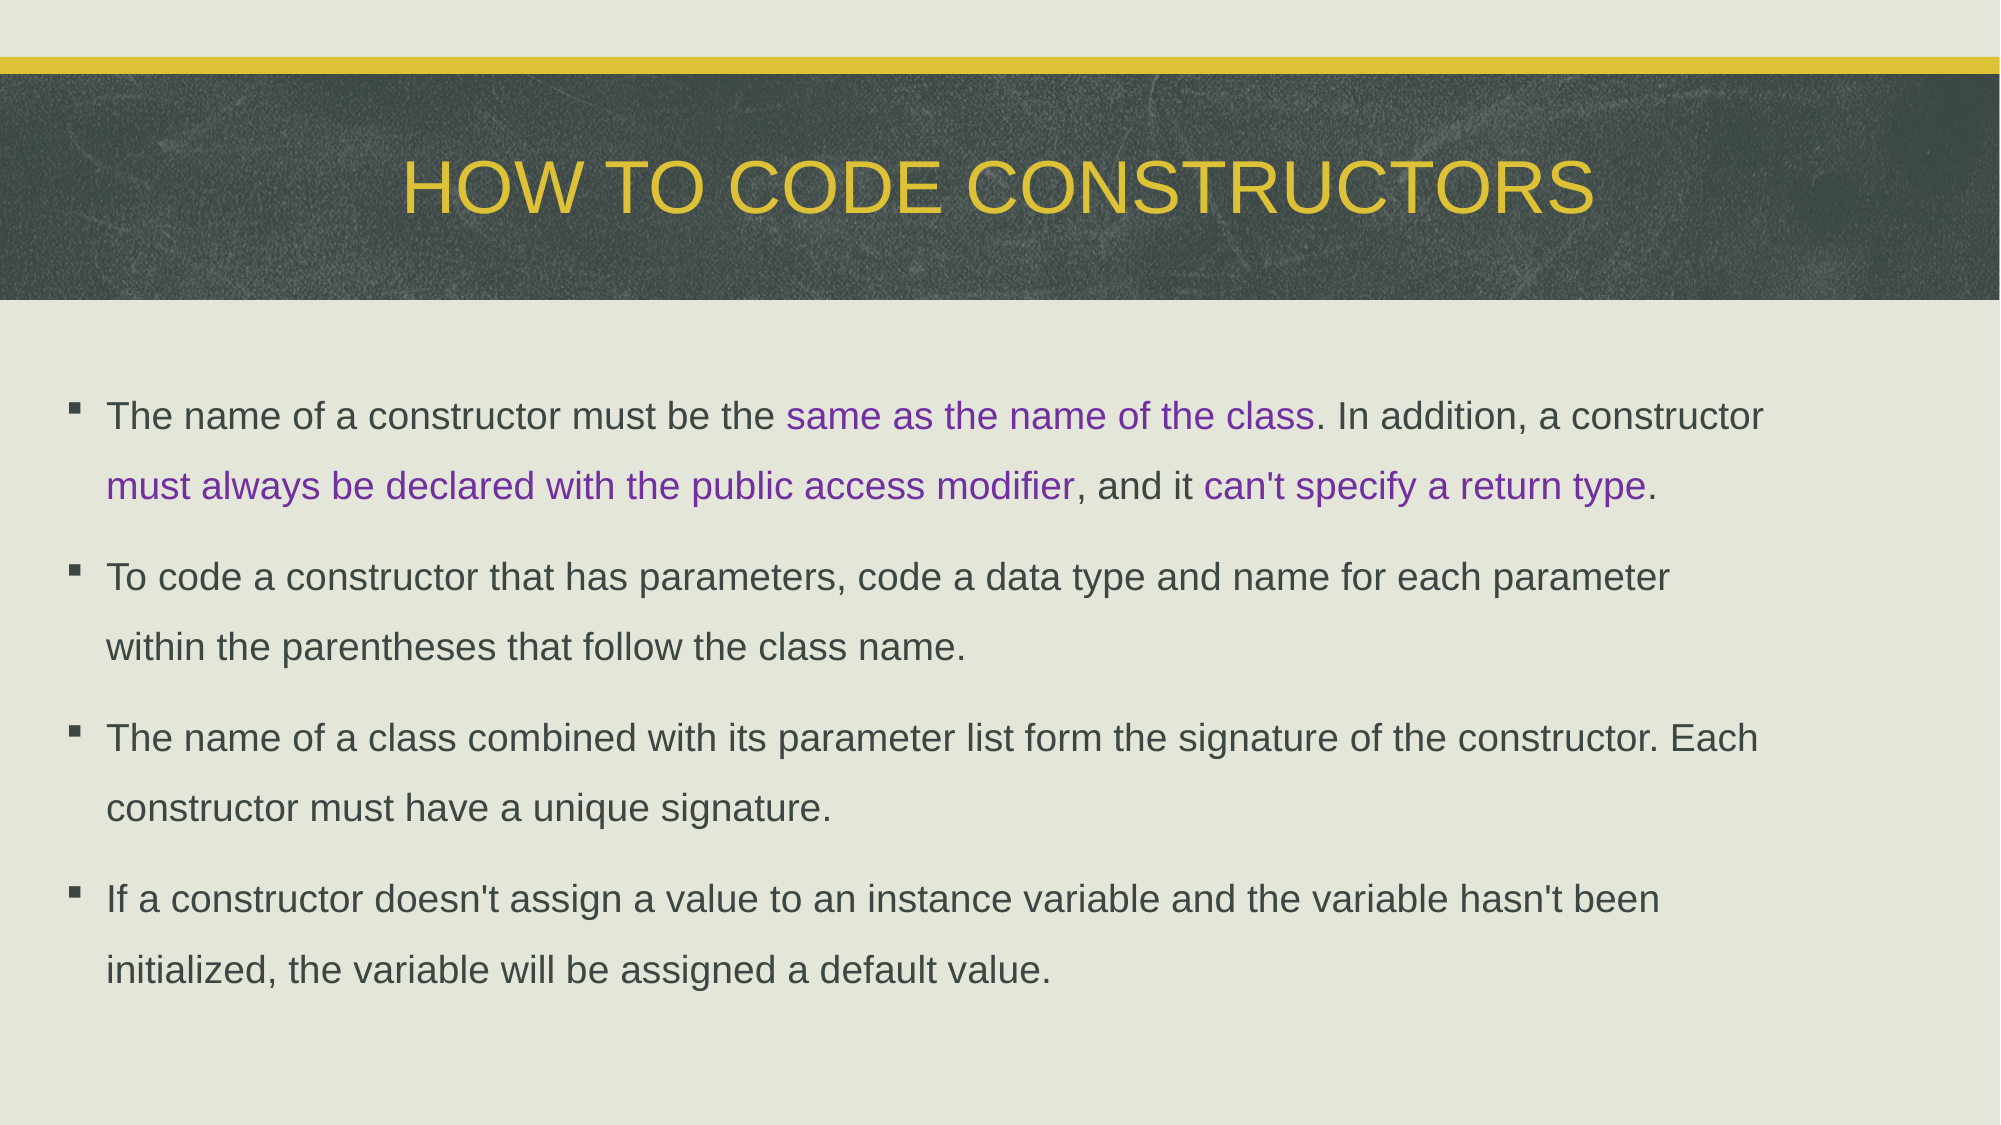

# How to code constructors
The name of a constructor must be the same as the name of the class. In addition, a constructor must always be declared with the public access modifier, and it can't specify a return type.
To code a constructor that has parameters, code a data type and name for each parameter within the parentheses that follow the class name.
The name of a class combined with its parameter list form the signature of the constructor. Each constructor must have a unique signature.
If a constructor doesn't assign a value to an instance variable and the variable hasn't been initialized, the variable will be assigned a default value.